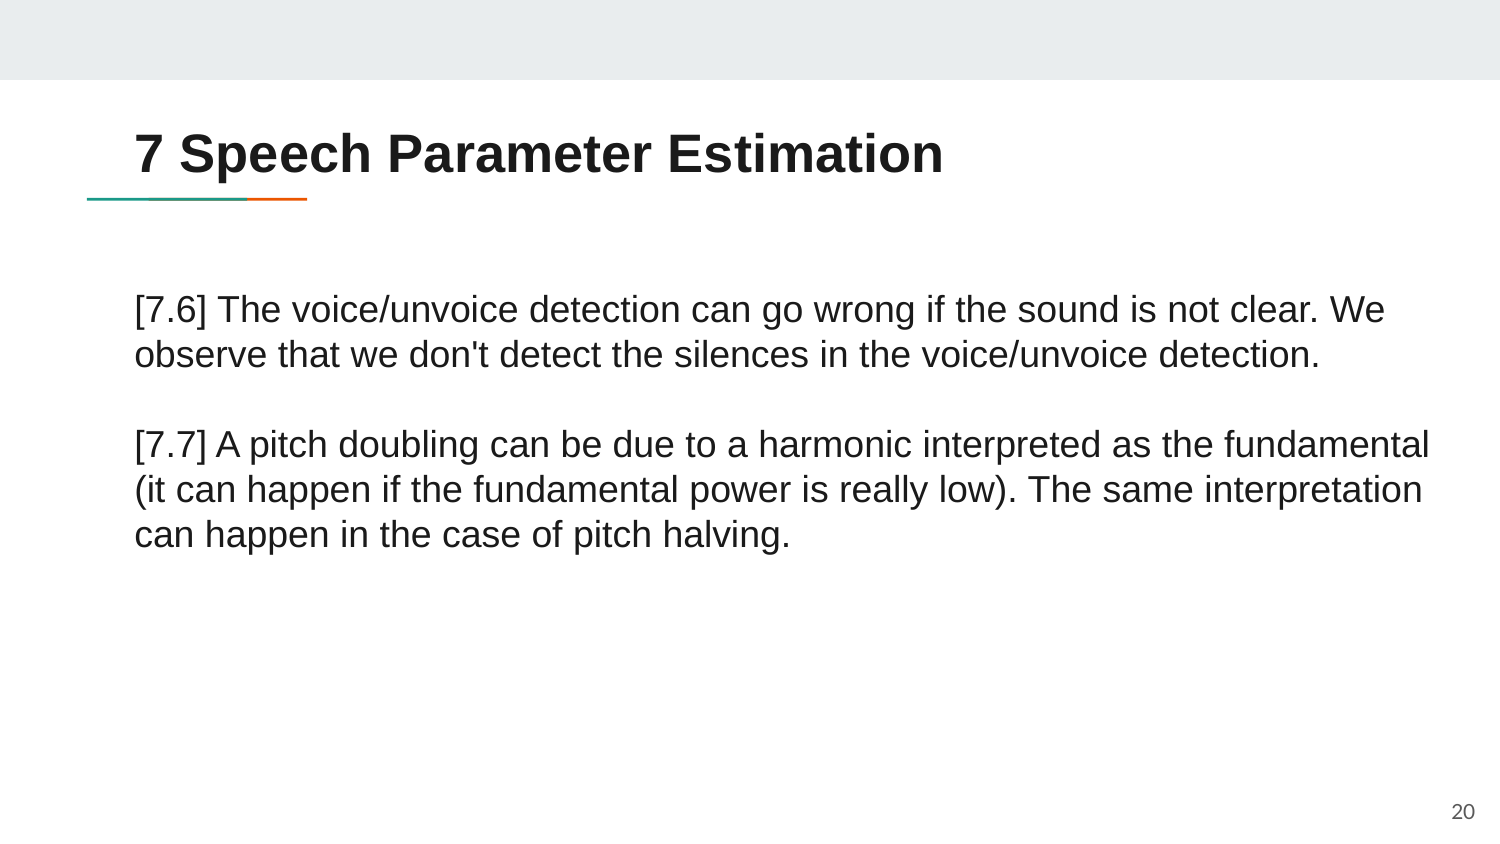

# 7 Speech Parameter Estimation
[7.6] The voice/unvoice detection can go wrong if the sound is not clear. We observe that we don't detect the silences in the voice/unvoice detection.

[7.7] A pitch doubling can be due to a harmonic interpreted as the fundamental (it can happen if the fundamental power is really low). The same interpretation can happen in the case of pitch halving.

20